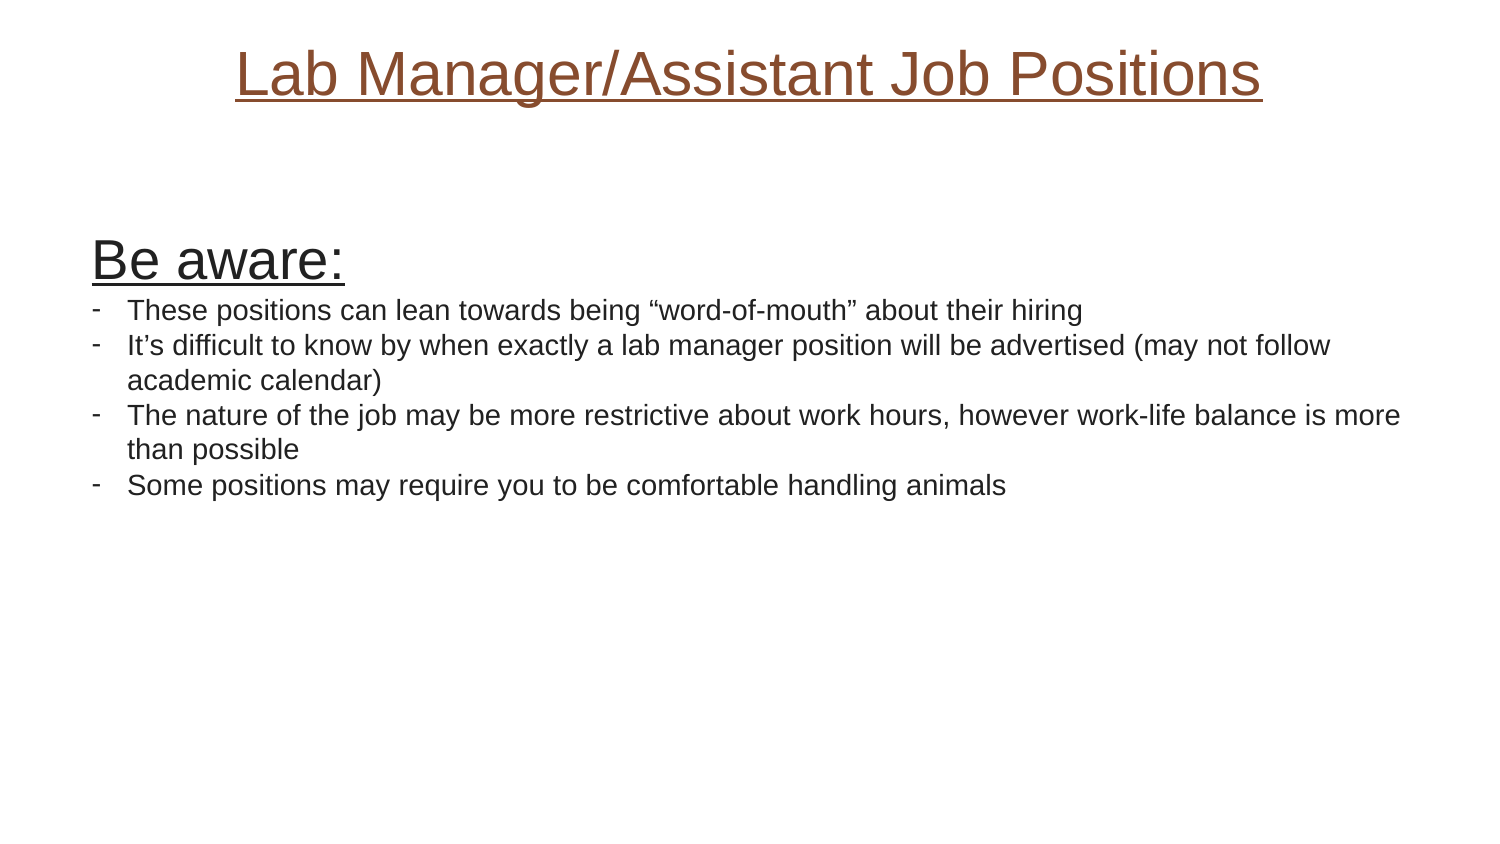

Lab Manager/Assistant Job Positions

Be aware:
These positions can lean towards being “word-of-mouth” about their hiring
It’s difficult to know by when exactly a lab manager position will be advertised (may not follow academic calendar)
The nature of the job may be more restrictive about work hours, however work-life balance is more than possible
Some positions may require you to be comfortable handling animals